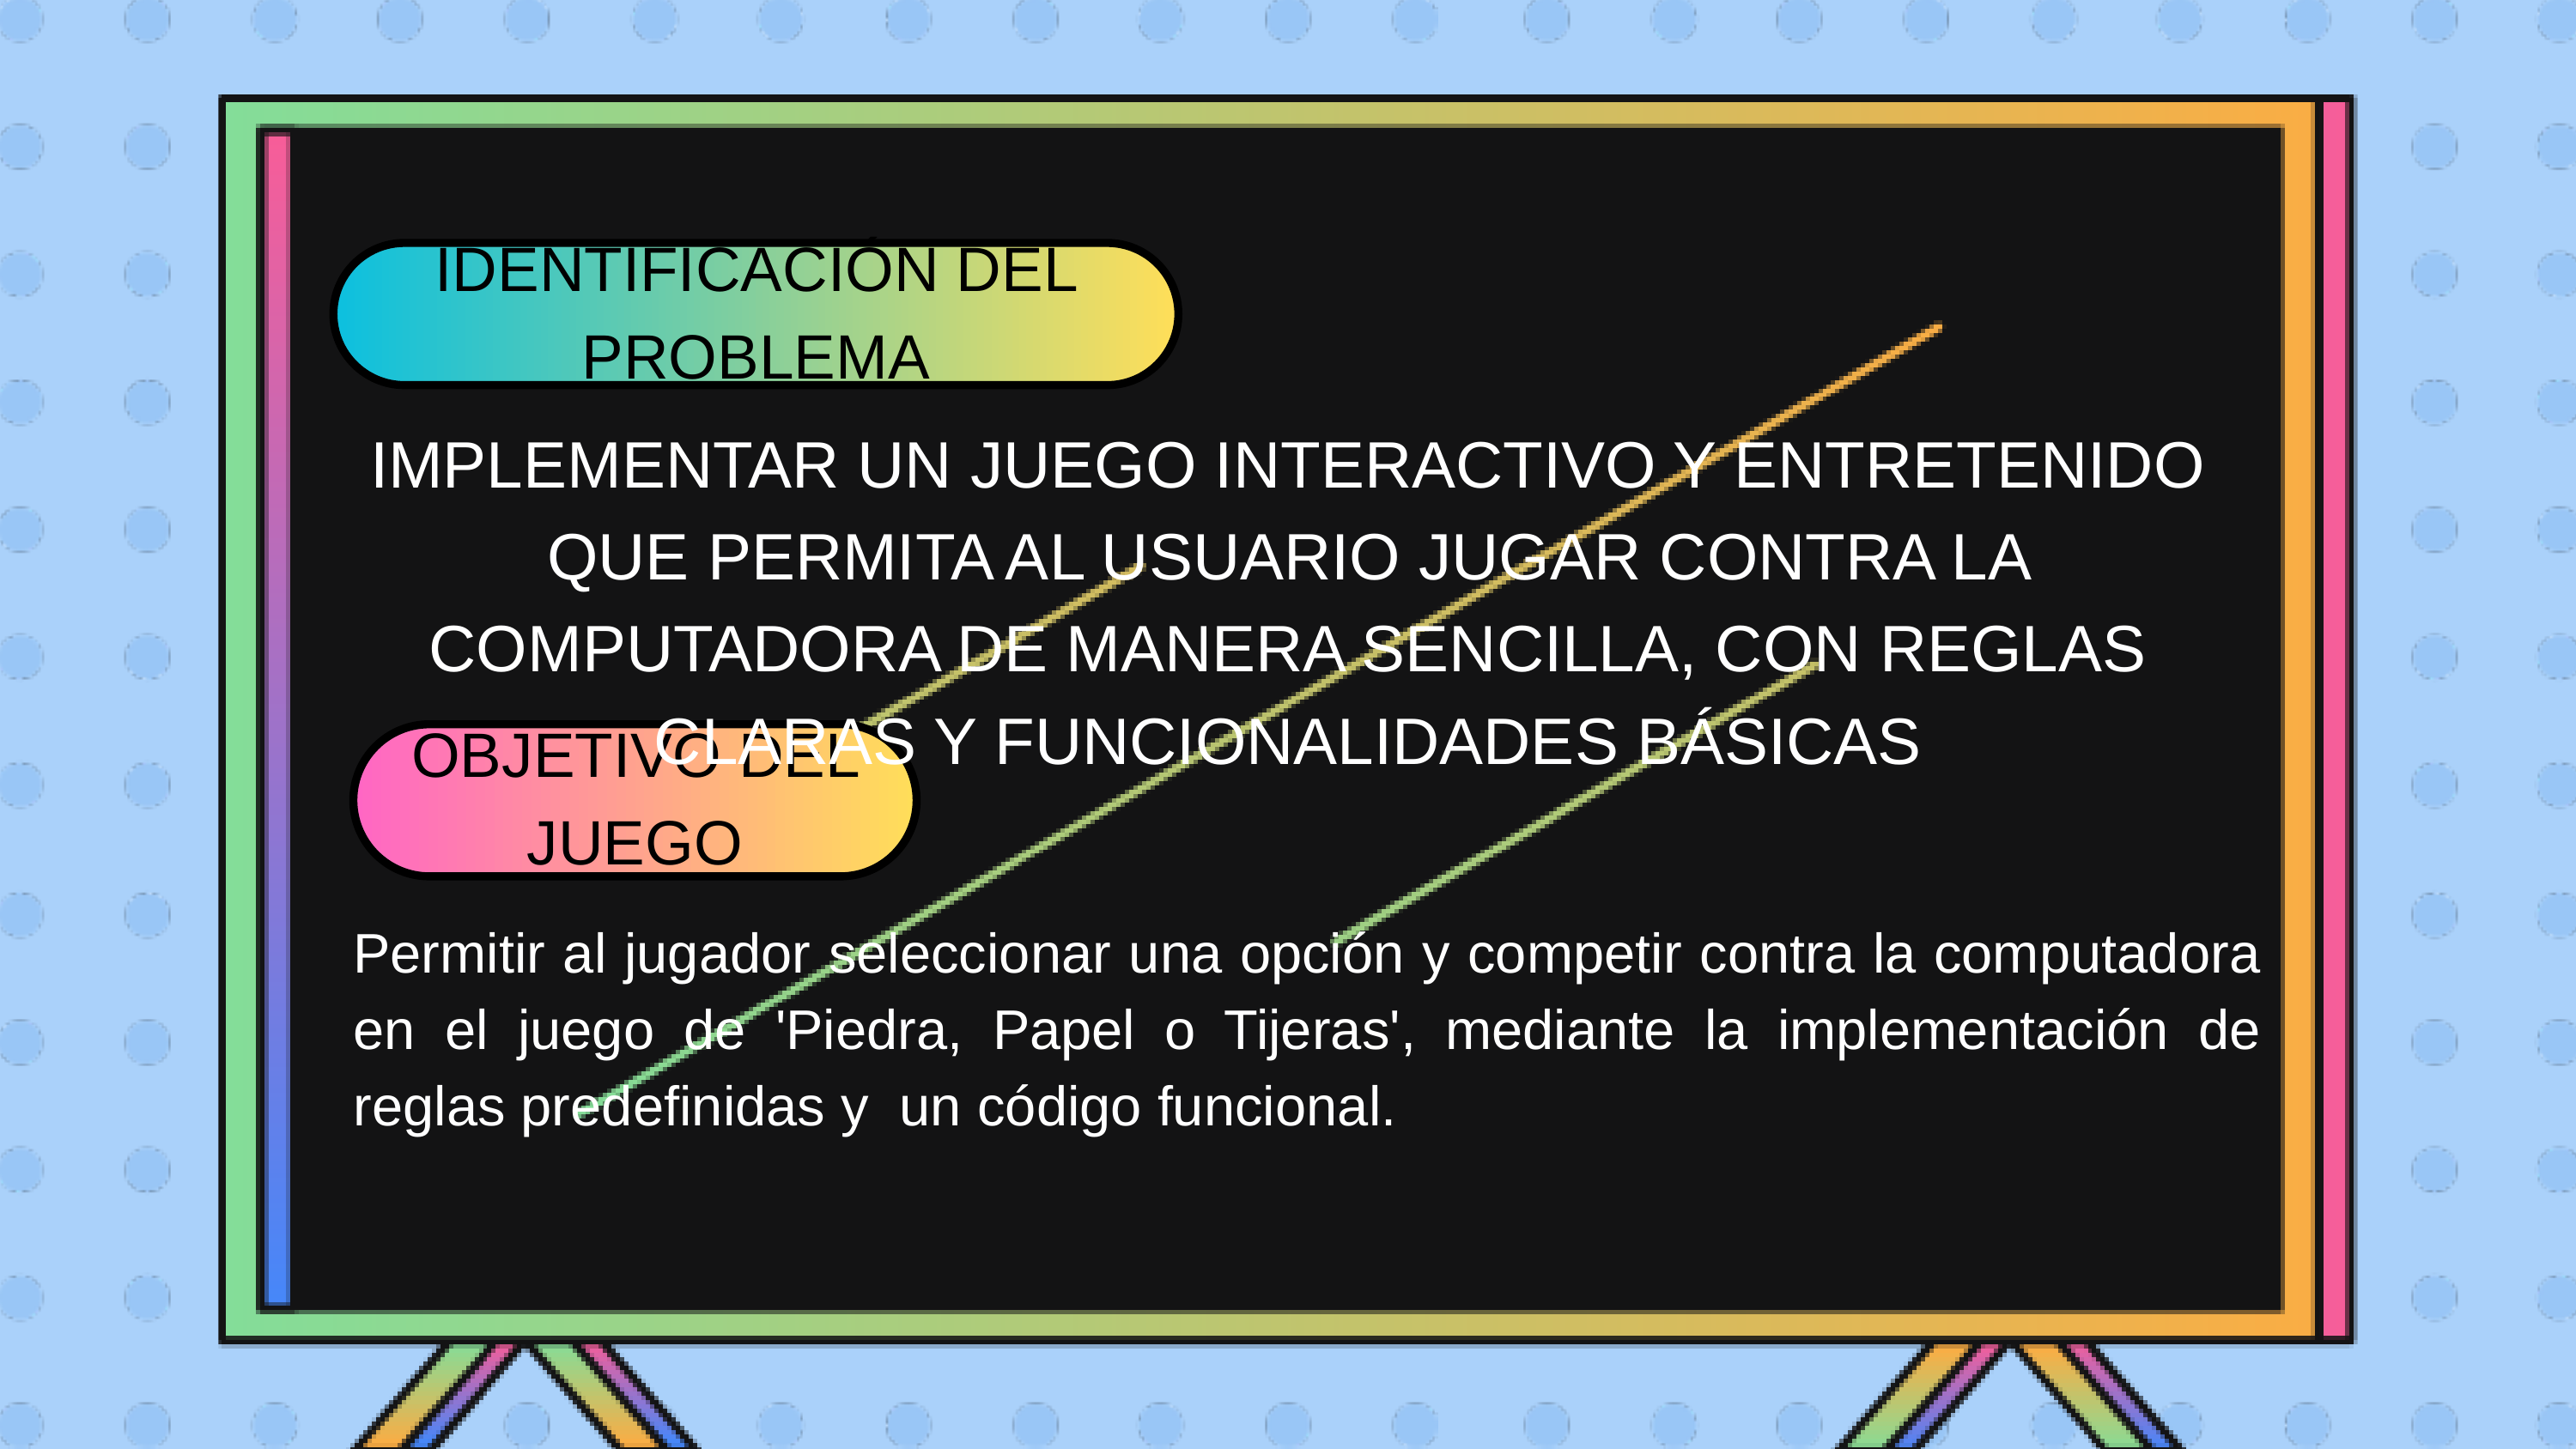

IDENTIFICACIÓN DEL PROBLEMA
IMPLEMENTAR UN JUEGO INTERACTIVO Y ENTRETENIDO QUE PERMITA AL USUARIO JUGAR CONTRA LA COMPUTADORA DE MANERA SENCILLA, CON REGLAS CLARAS Y FUNCIONALIDADES BÁSICAS

OBJETIVO DEL JUEGO
Permitir al jugador seleccionar una opción y competir contra la computadora en el juego de 'Piedra, Papel o Tijeras', mediante la implementación de reglas predefinidas y  un código funcional.